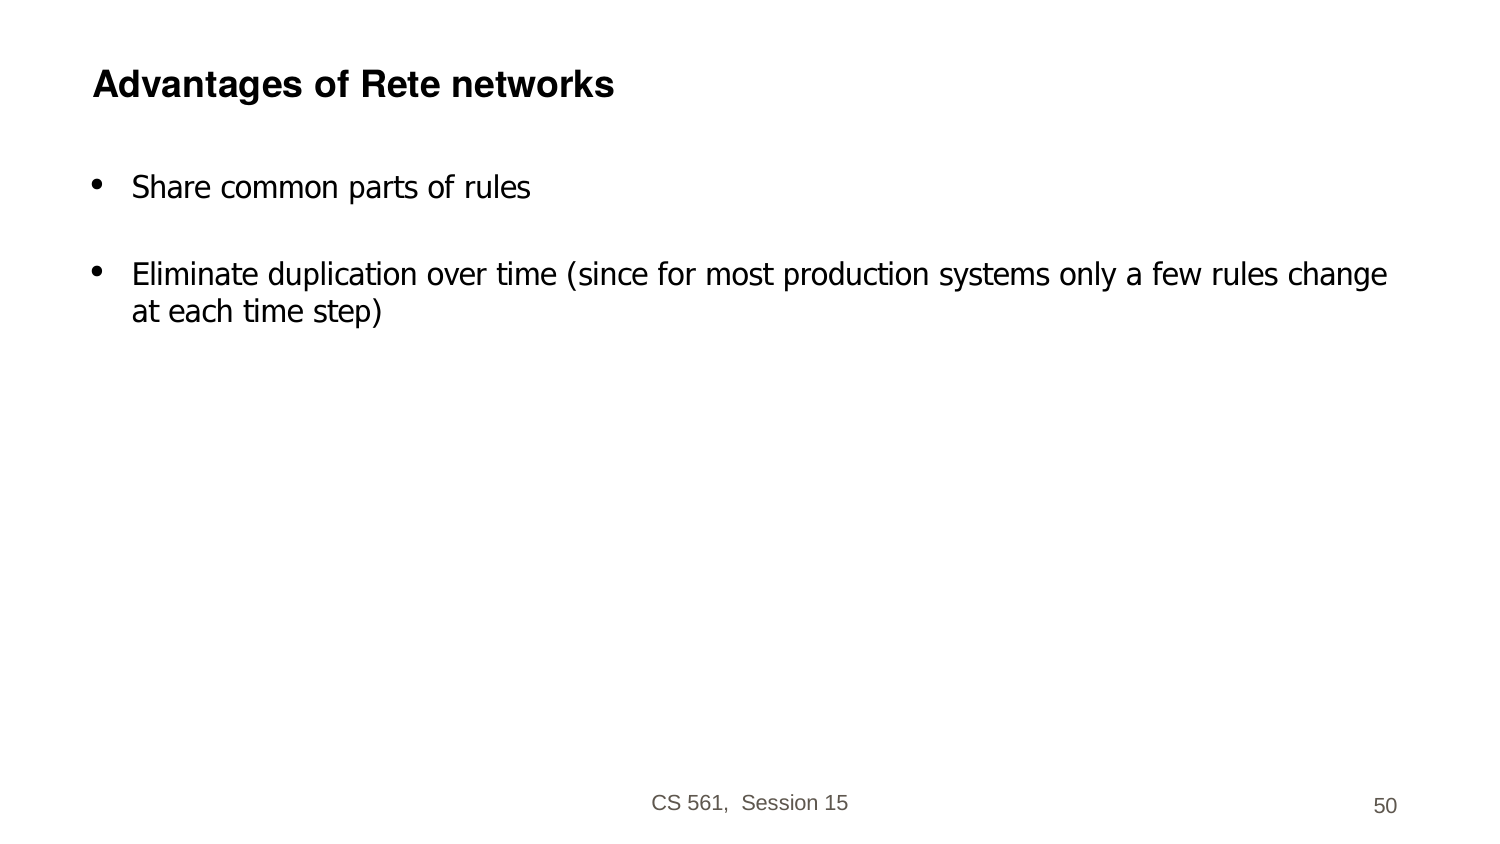

# Advantages of Rete networks
Share common parts of rules

Eliminate duplication over time (since for most production systems only a few rules change at each time step)
CS 561,  Session 15
50